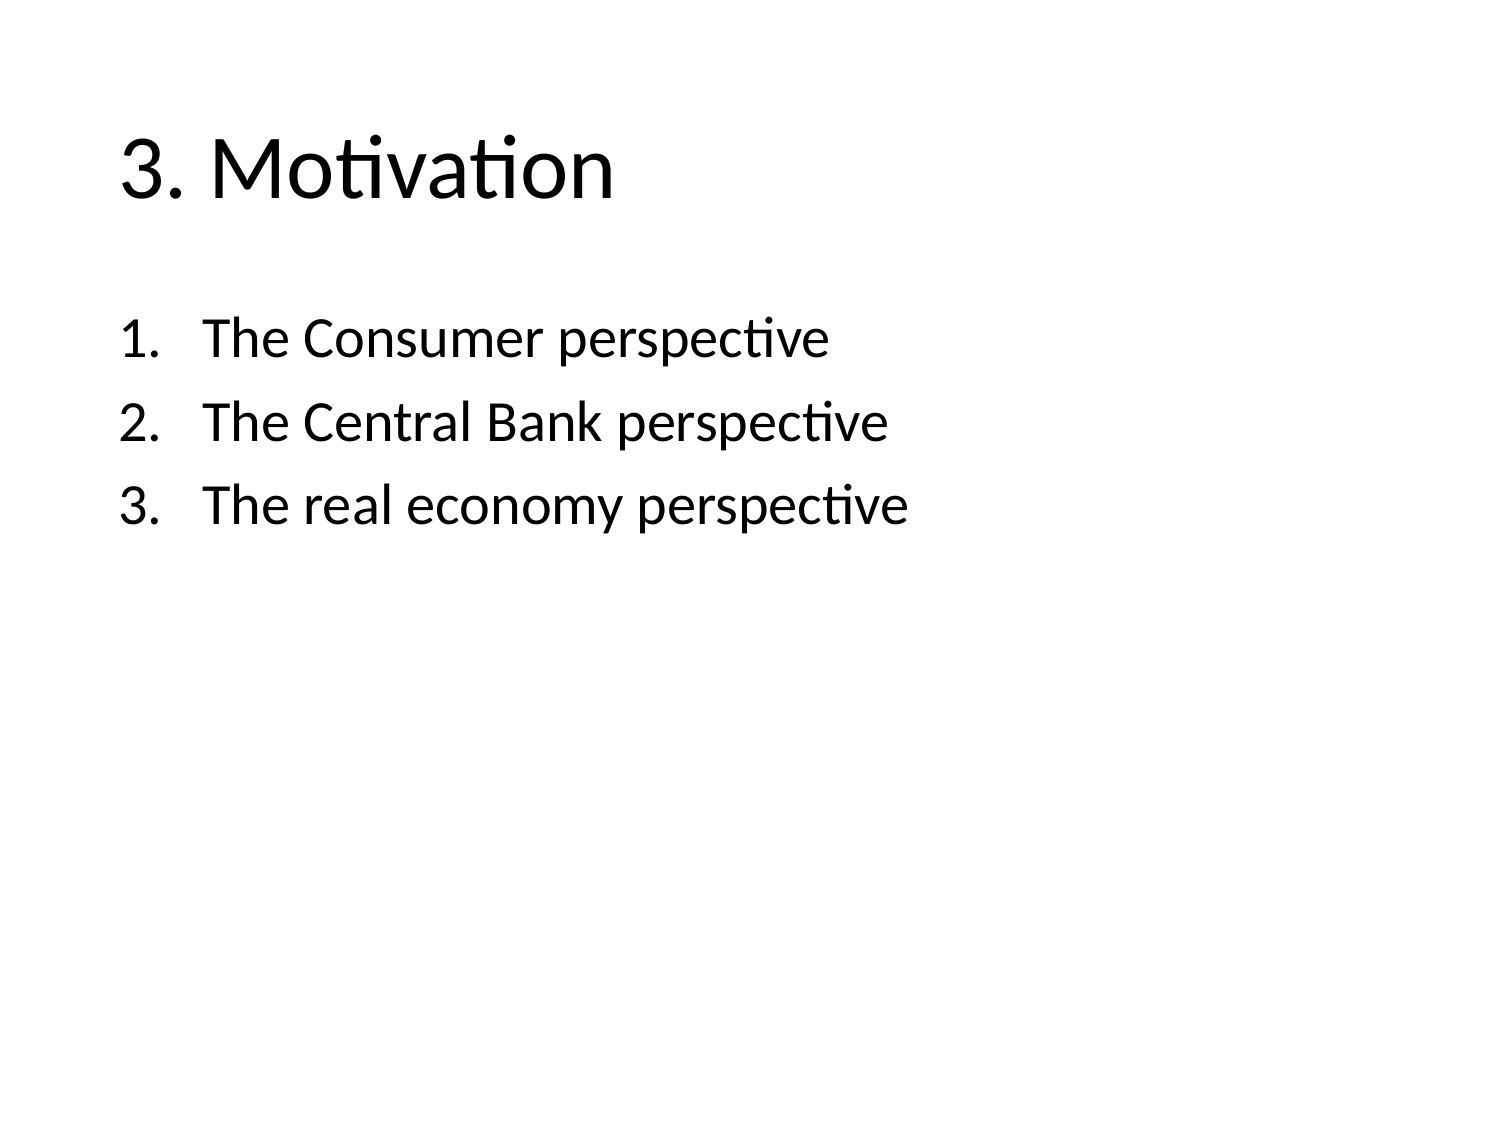

# 3. Motivation
The Consumer perspective
The Central Bank perspective
The real economy perspective